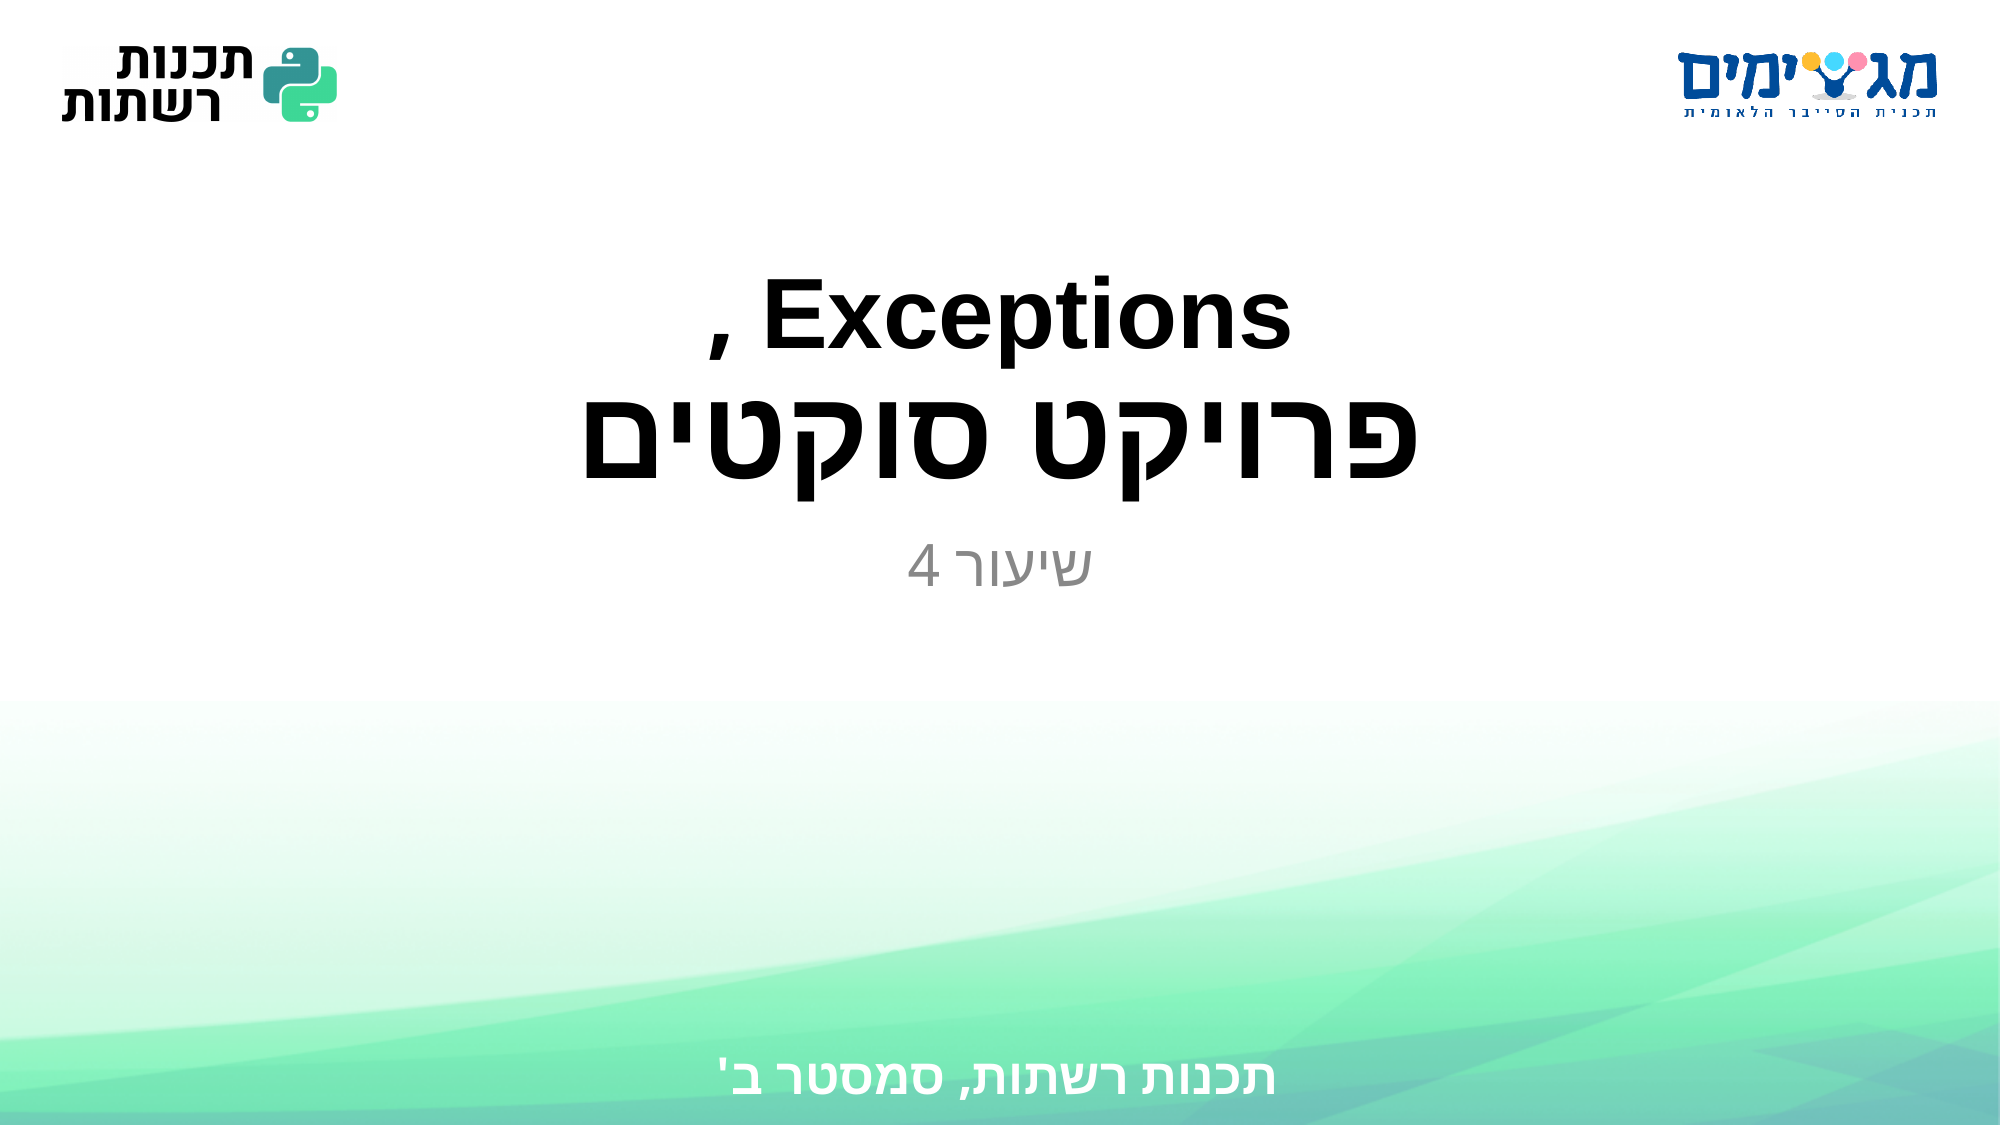

# Exceptions , פרויקט סוקטים
שיעור 4
תכנות רשתות, סמסטר ב'